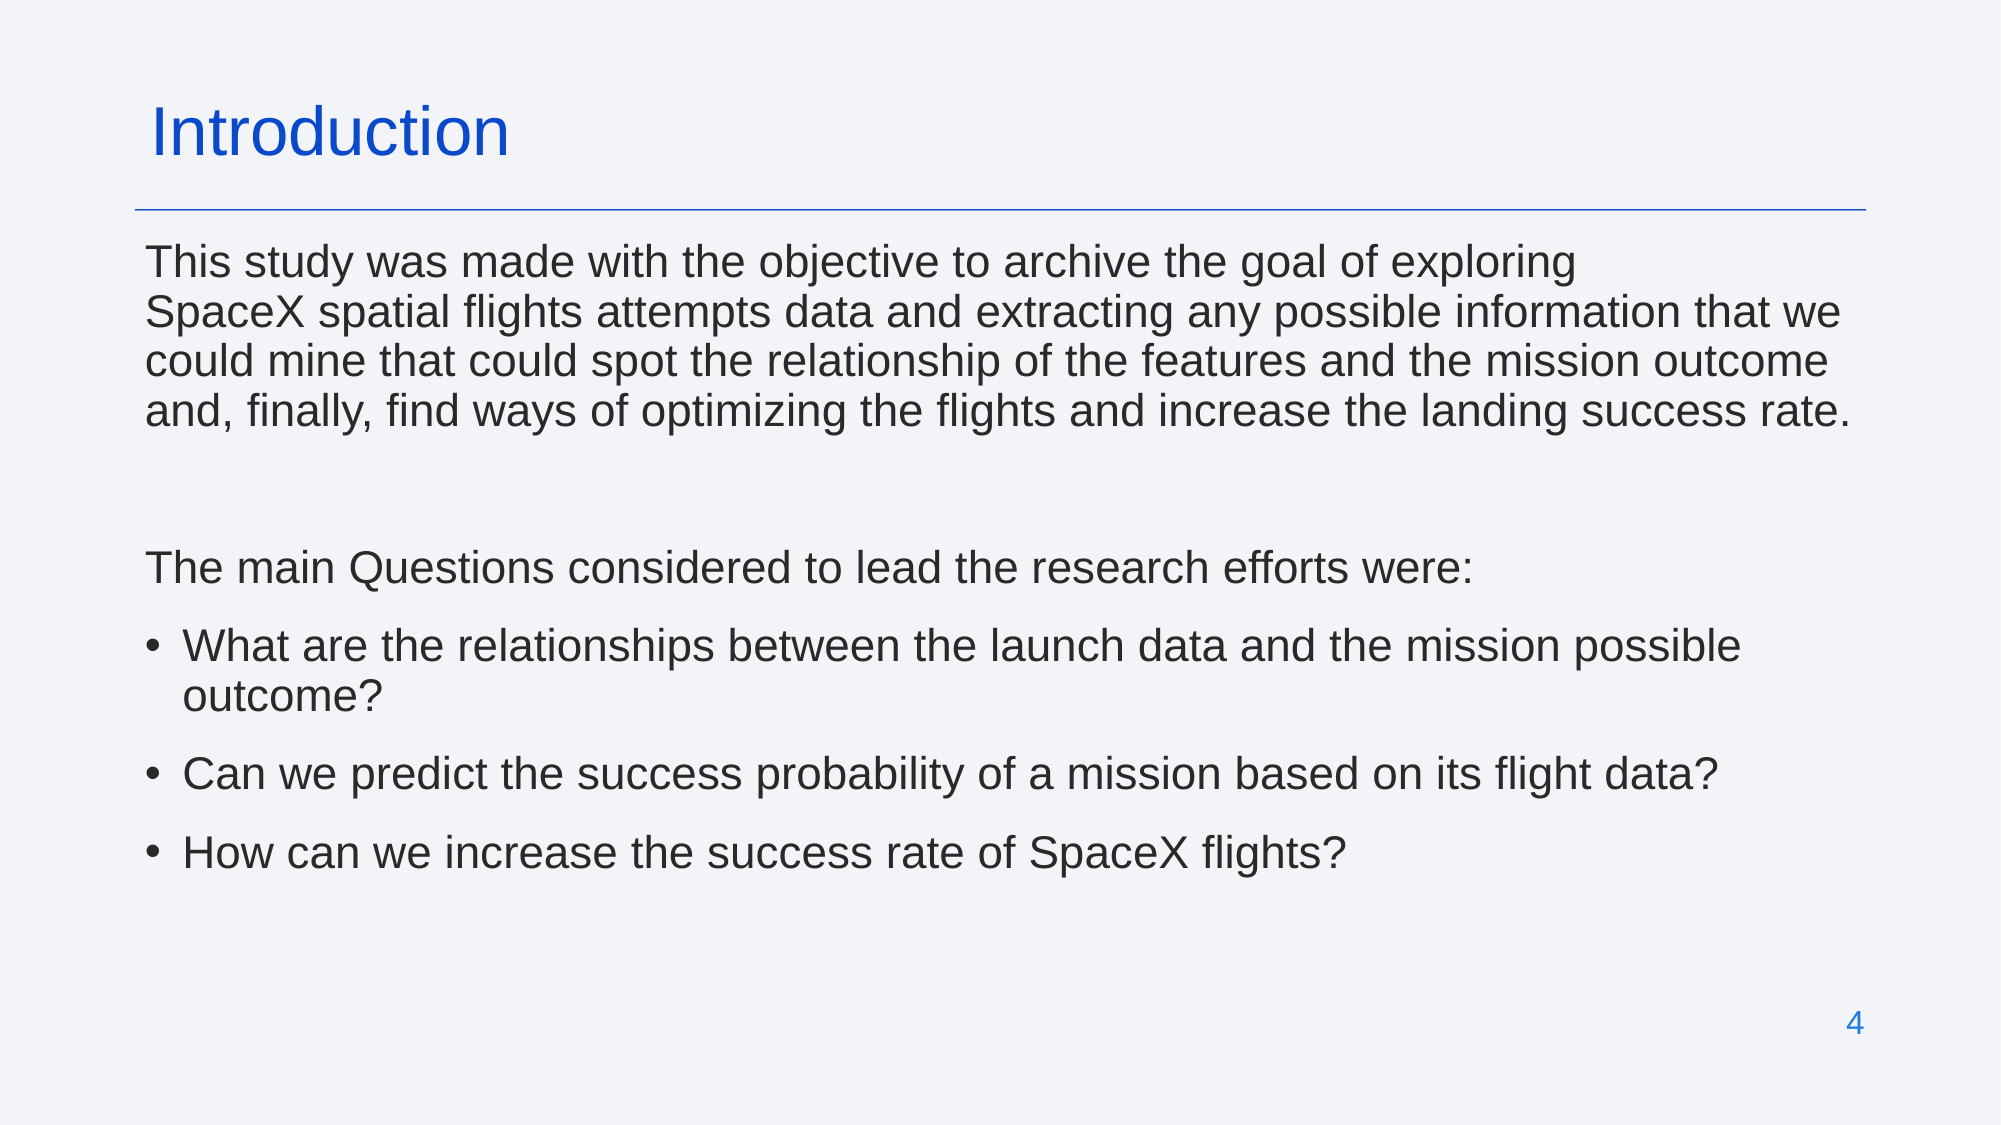

Introduction
This study was made with the objective to archive the goal of exploring SpaceX spatial flights attempts data and extracting any possible information that we could mine that could spot the relationship of the features and the mission outcome and, finally, find ways of optimizing the flights and increase the landing success rate.

The main Questions considered to lead the research efforts were:
What are the relationships between the launch data and the mission possible outcome?
Can we predict the success probability of a mission based on its flight data?
How can we increase the success rate of SpaceX flights?
4